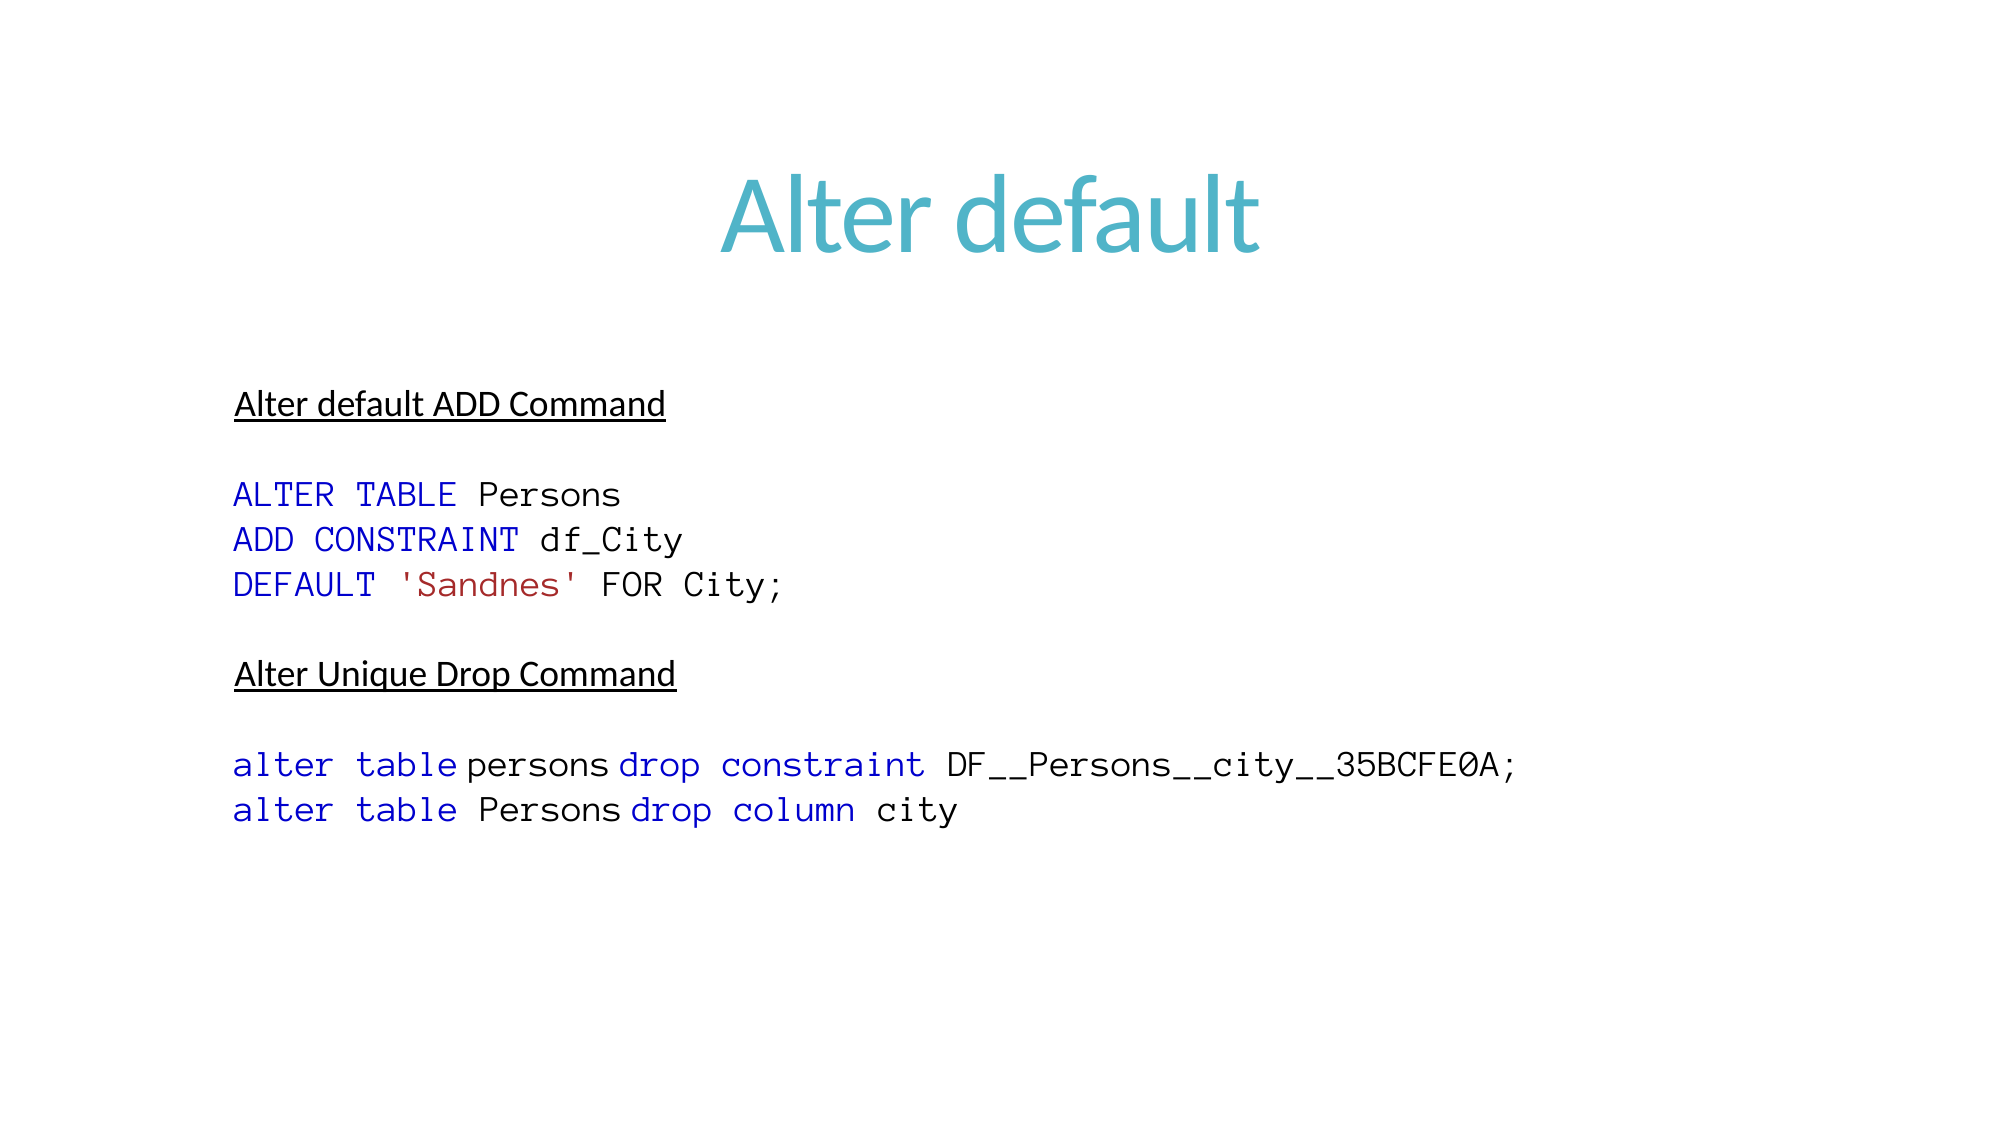

# Alter default
Alter default ADD Command

ALTER TABLE Persons
ADD CONSTRAINT df_City
DEFAULT 'Sandnes' FOR City;

Alter Unique Drop Command

alter table persons drop constraint DF__Persons__city__35BCFE0A;
alter table Persons drop column city